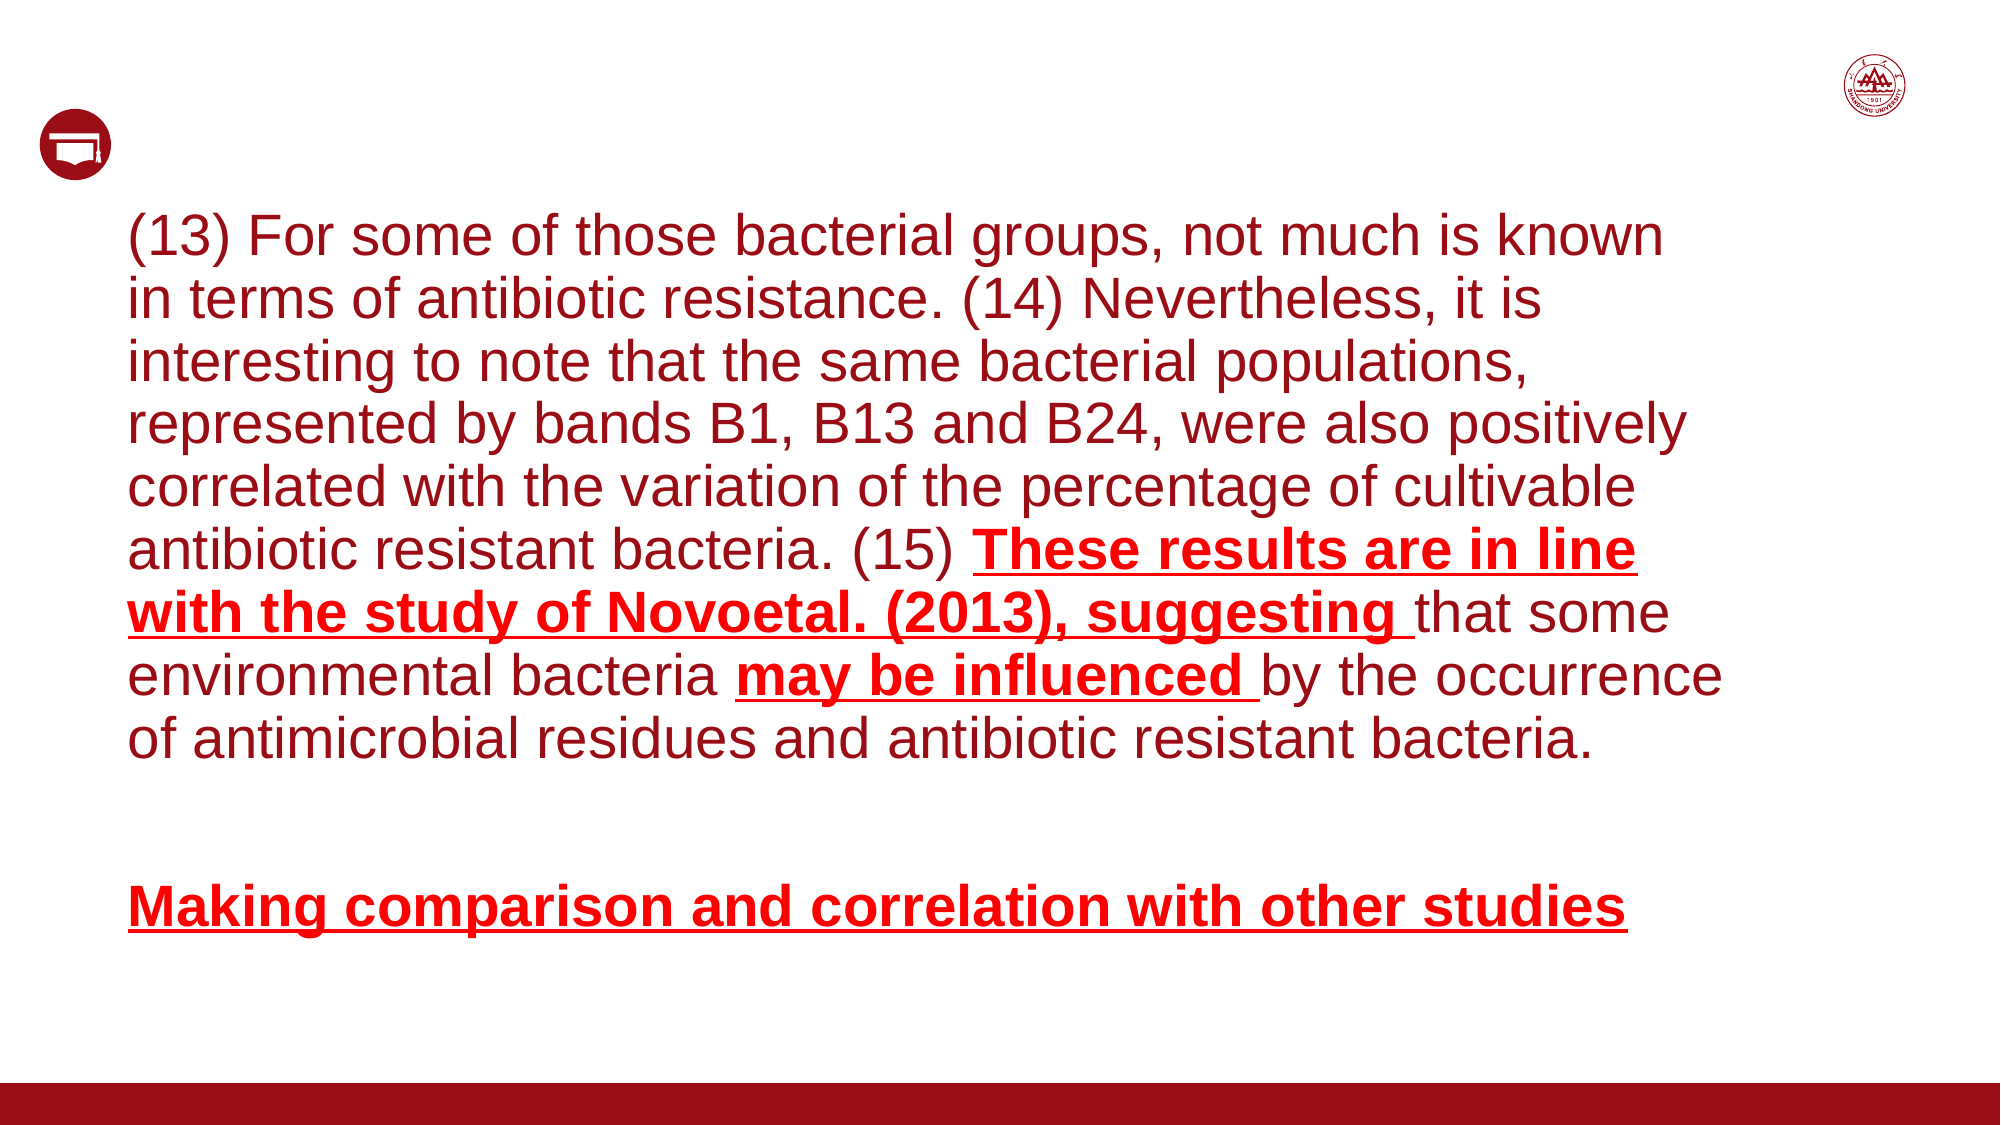

(13) For some of those bacterial groups, not much is known in terms of antibiotic resistance. (14) Nevertheless, it is interesting to note that the same bacterial populations, represented by bands B1, B13 and B24, were also positively correlated with the variation of the percentage of cultivable antibiotic resistant bacteria. (15) These results are in line with the study of Novoetal. (2013), suggesting that some environmental bacteria may be influenced by the occurrence of antimicrobial residues and antibiotic resistant bacteria.

Making comparison and correlation with other studies